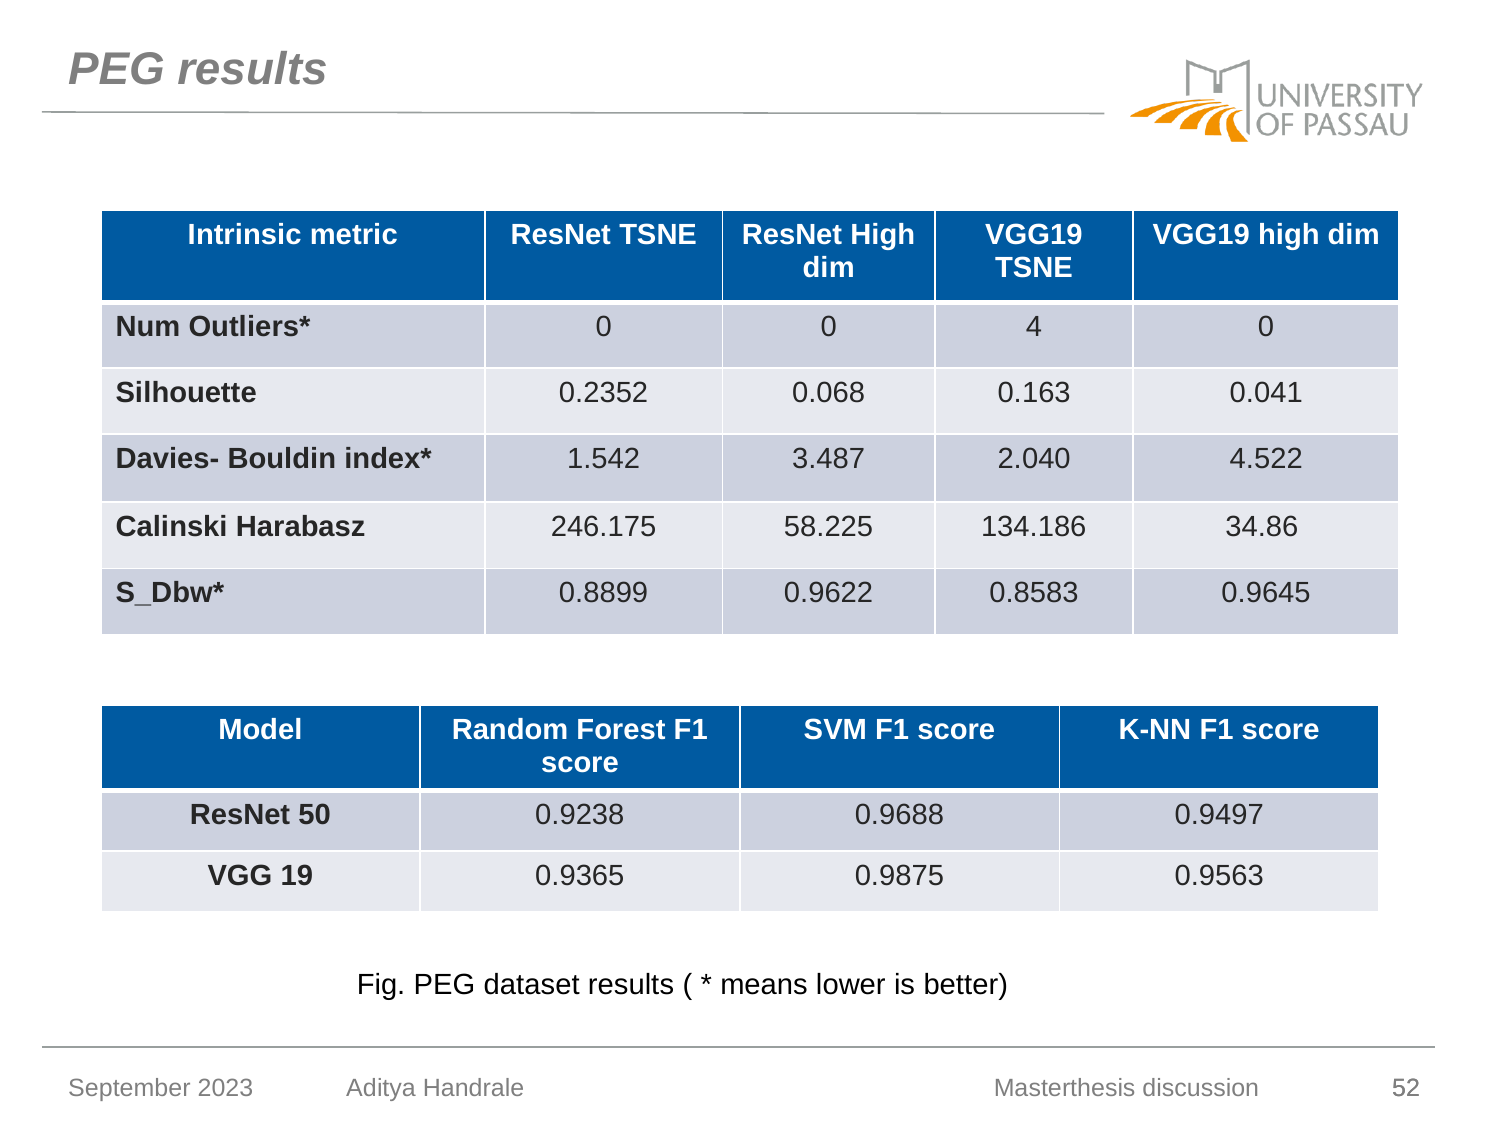

# PEG results
| Intrinsic metric | ResNet TSNE | ResNet High dim | VGG19 TSNE | VGG19 high dim |
| --- | --- | --- | --- | --- |
| Num Outliers\* | 0 | 0 | 4 | 0 |
| Silhouette | 0.2352 | 0.068 | 0.163 | 0.041 |
| Davies- Bouldin index\* | 1.542 | 3.487 | 2.040 | 4.522 |
| Calinski Harabasz | 246.175 | 58.225 | 134.186 | 34.86 |
| S\_Dbw\* | 0.8899 | 0.9622 | 0.8583 | 0.9645 |
| Model | Random Forest F1 score | SVM F1 score | K-NN F1 score |
| --- | --- | --- | --- |
| ResNet 50 | 0.9238 | 0.9688 | 0.9497 |
| VGG 19 | 0.9365 | 0.9875 | 0.9563 |
Fig. PEG dataset results ( * means lower is better)
September 2023
Aditya Handrale
Masterthesis discussion
52
52